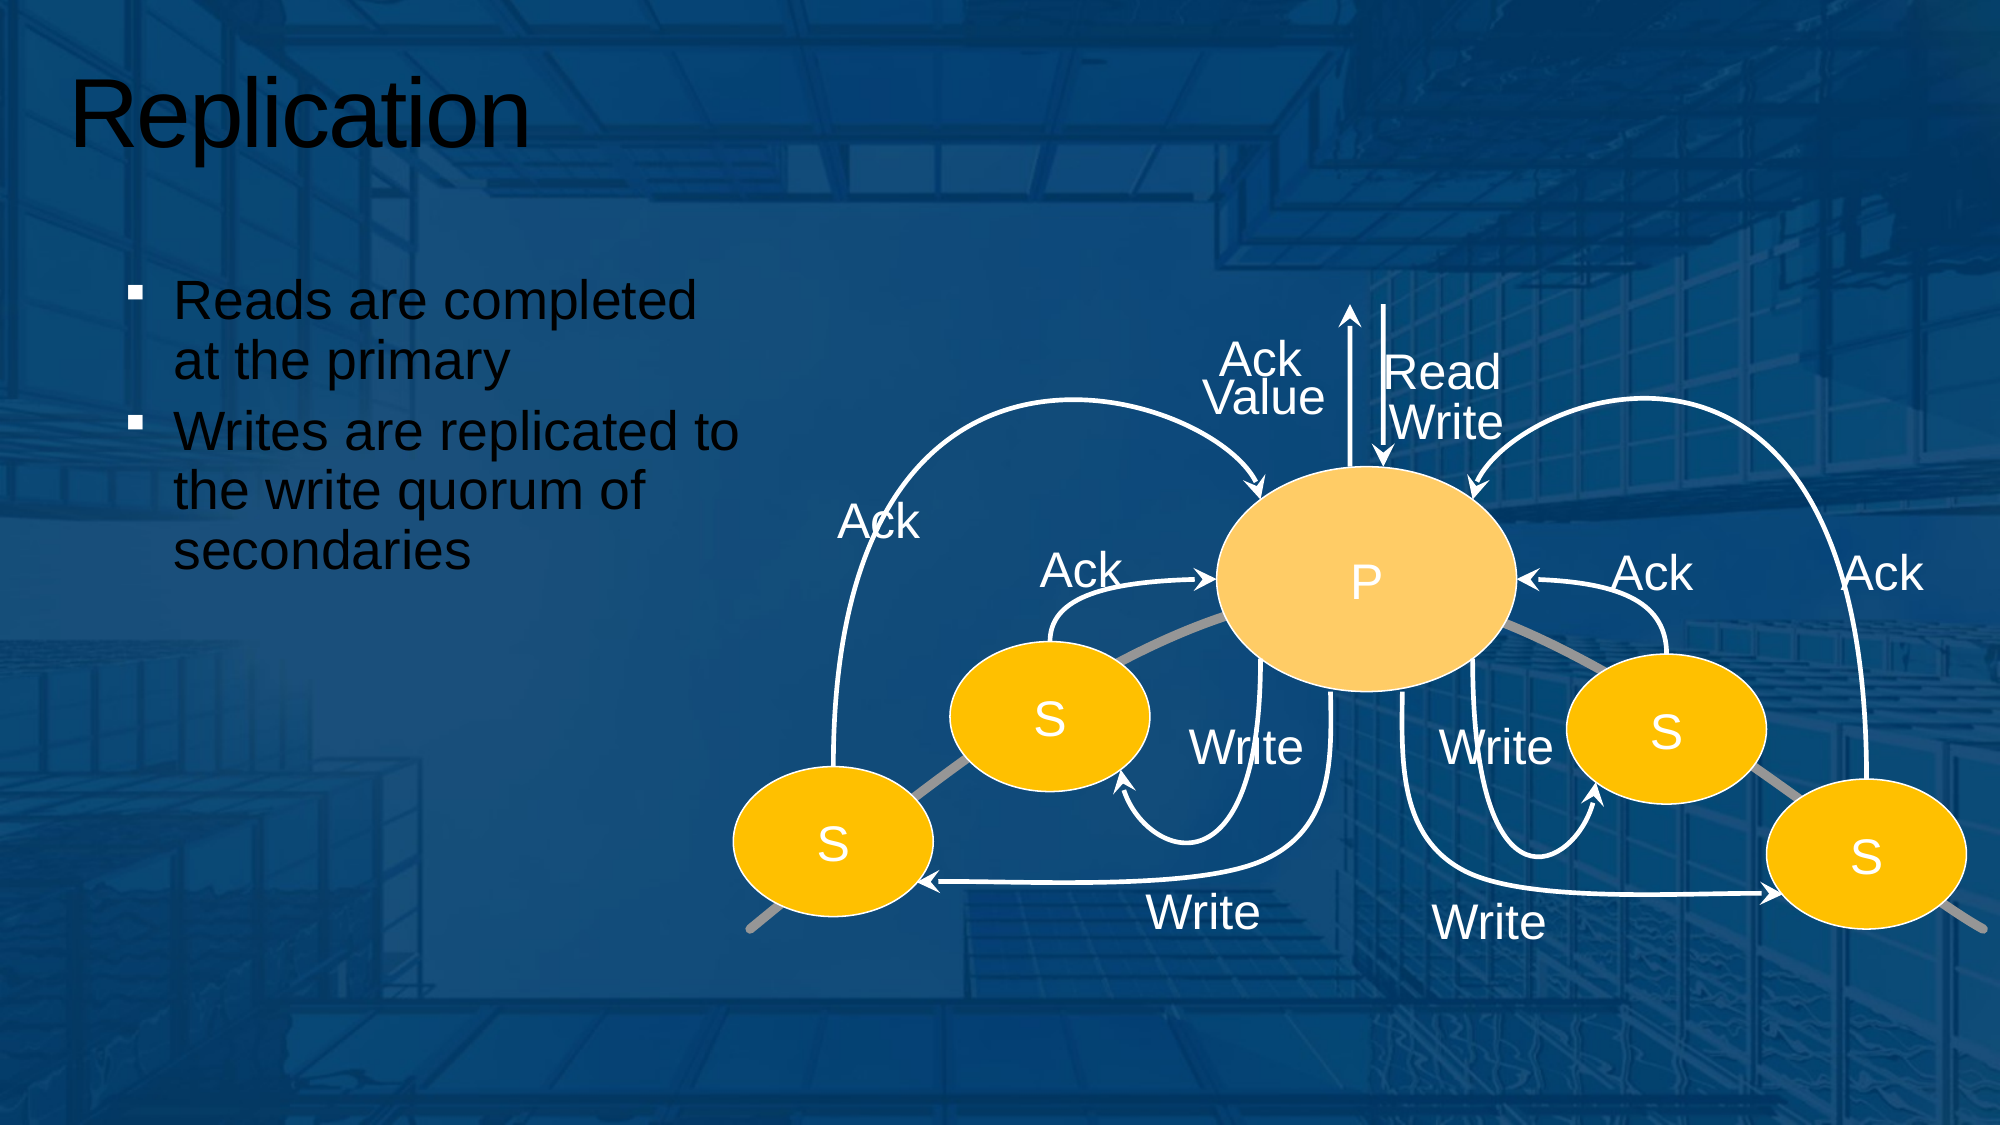

# Replication
Reads are completed
at the primary
Writes are replicated to
the write quorum of secondaries

Ack
Read
Value
Write
P
Ack
Ack
Ack
Ack

S
S

Write
Write
S
S
Write
Write